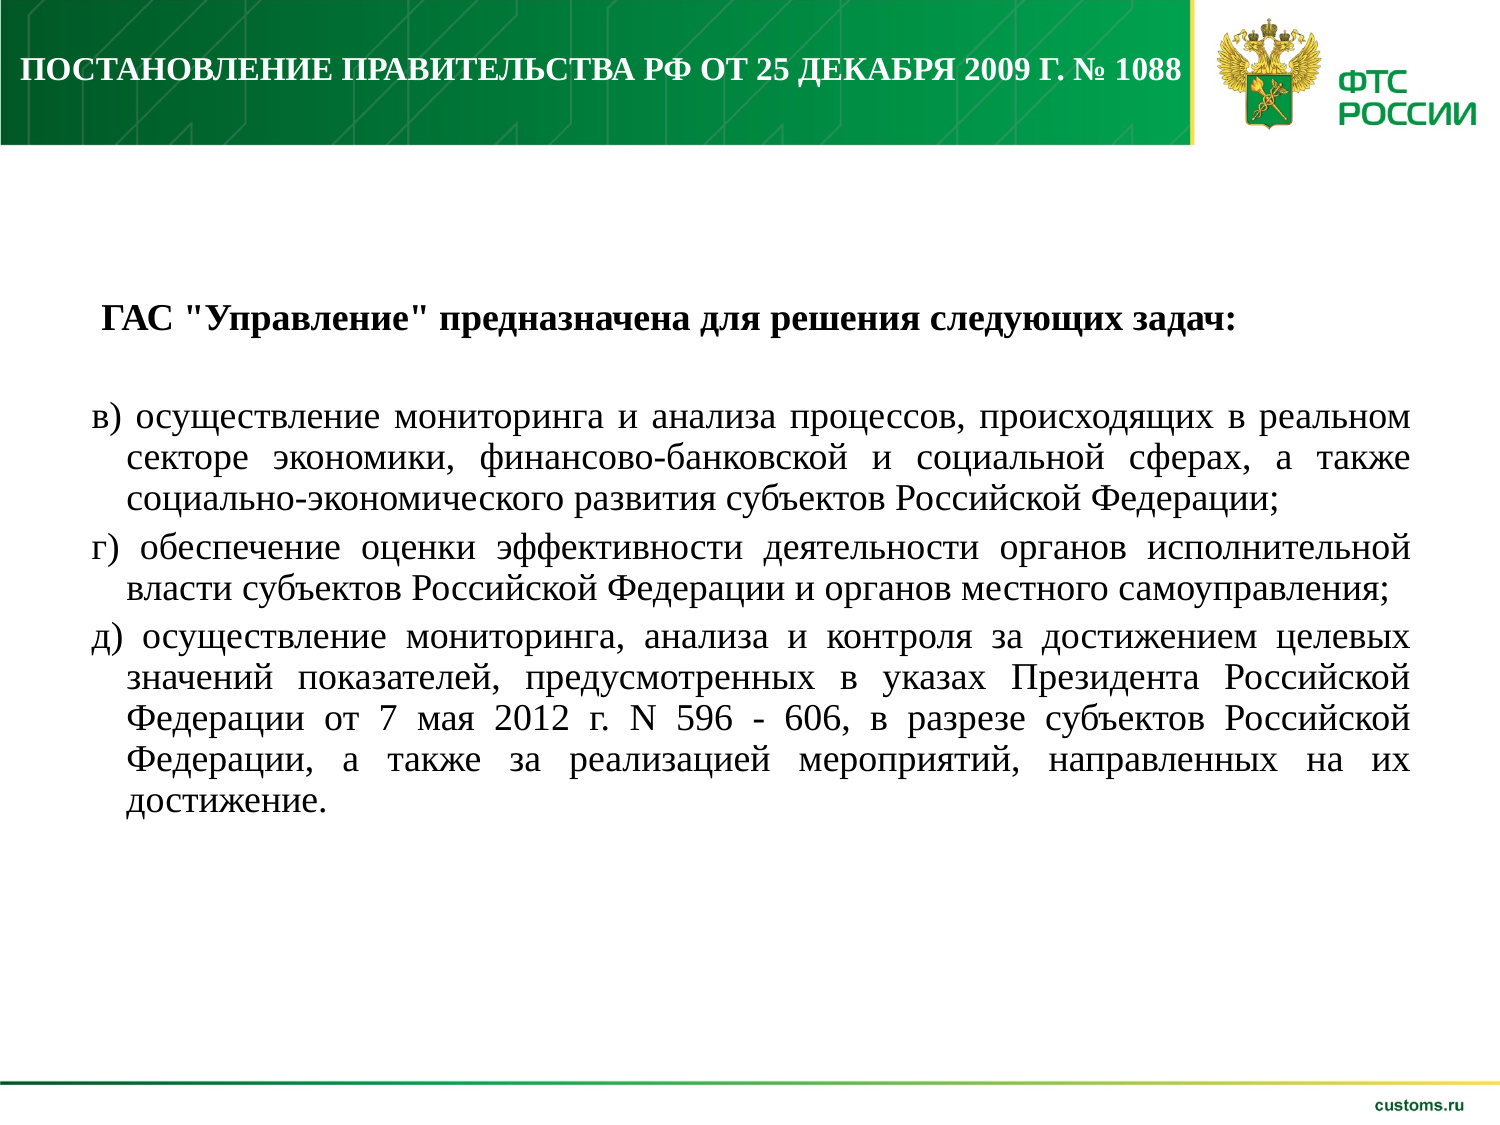

ПОСТАНОВЛЕНИЕ ПРАВИТЕЛЬСТВА РФ ОТ 25 ДЕКАБРЯ 2009 Г. № 1088
 ГАС "Управление" предназначена для решения следующих задач:

в) осуществление мониторинга и анализа процессов, происходящих в реальном секторе экономики, финансово-банковской и социальной сферах, а также социально-экономического развития субъектов Российской Федерации;
г) обеспечение оценки эффективности деятельности органов исполнительной власти субъектов Российской Федерации и органов местного самоуправления;
д) осуществление мониторинга, анализа и контроля за достижением целевых значений показателей, предусмотренных в указах Президента Российской Федерации от 7 мая 2012 г. N 596 - 606, в разрезе субъектов Российской Федерации, а также за реализацией мероприятий, направленных на их достижение.